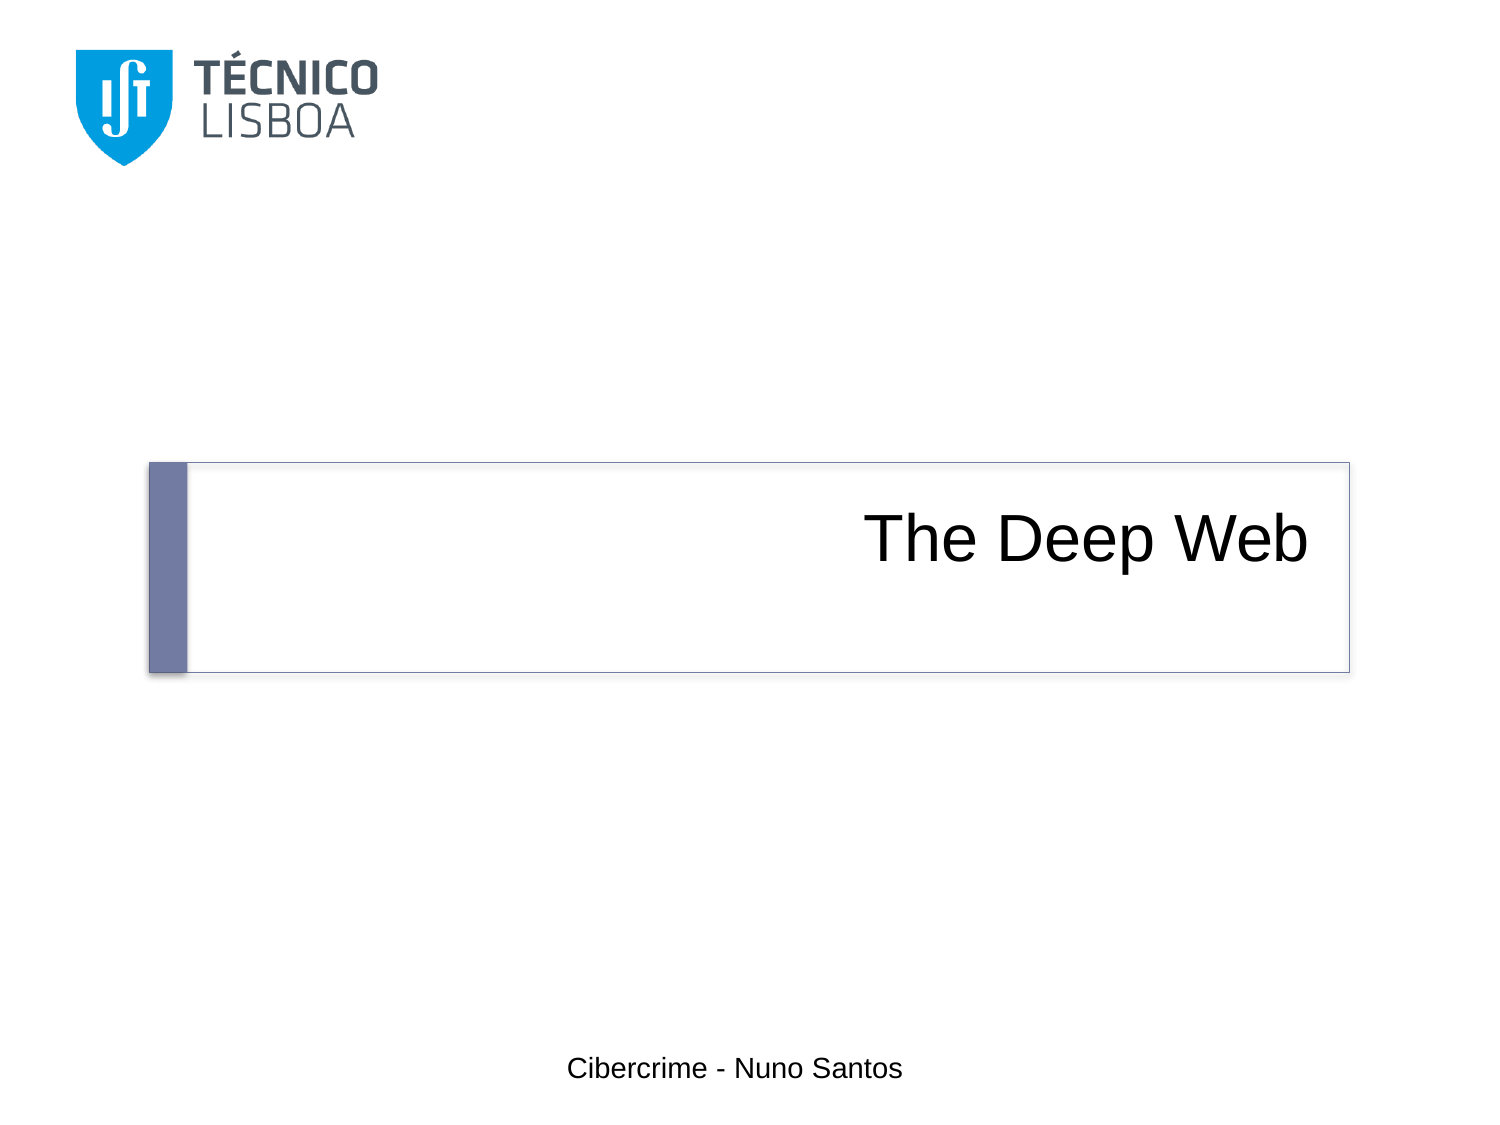

# The Deep Web
Cibercrime - Nuno Santos